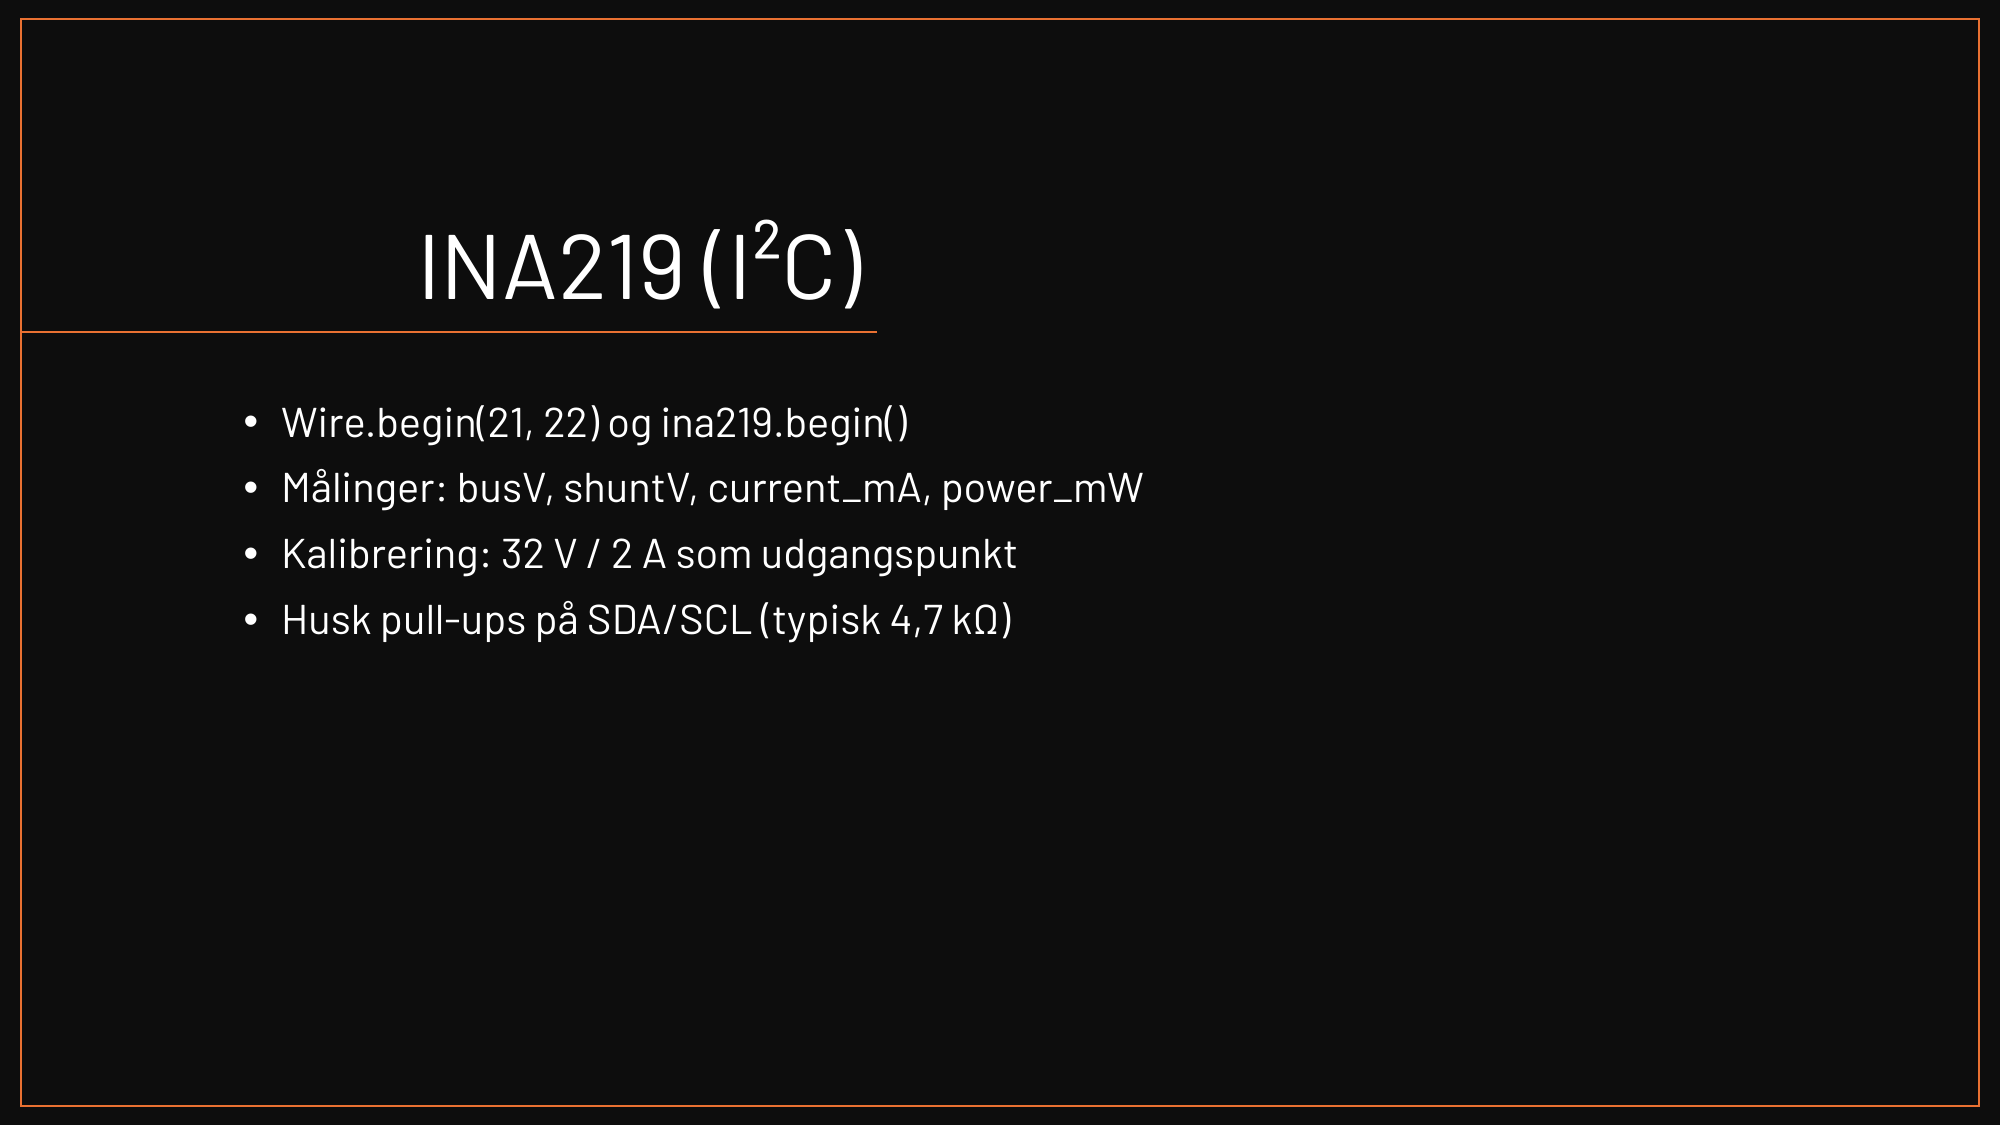

# INA219 (I²C)
Wire.begin(21, 22) og ina219.begin()
Målinger: busV, shuntV, current_mA, power_mW
Kalibrering: 32 V / 2 A som udgangspunkt
Husk pull-ups på SDA/SCL (typisk 4,7 kΩ)